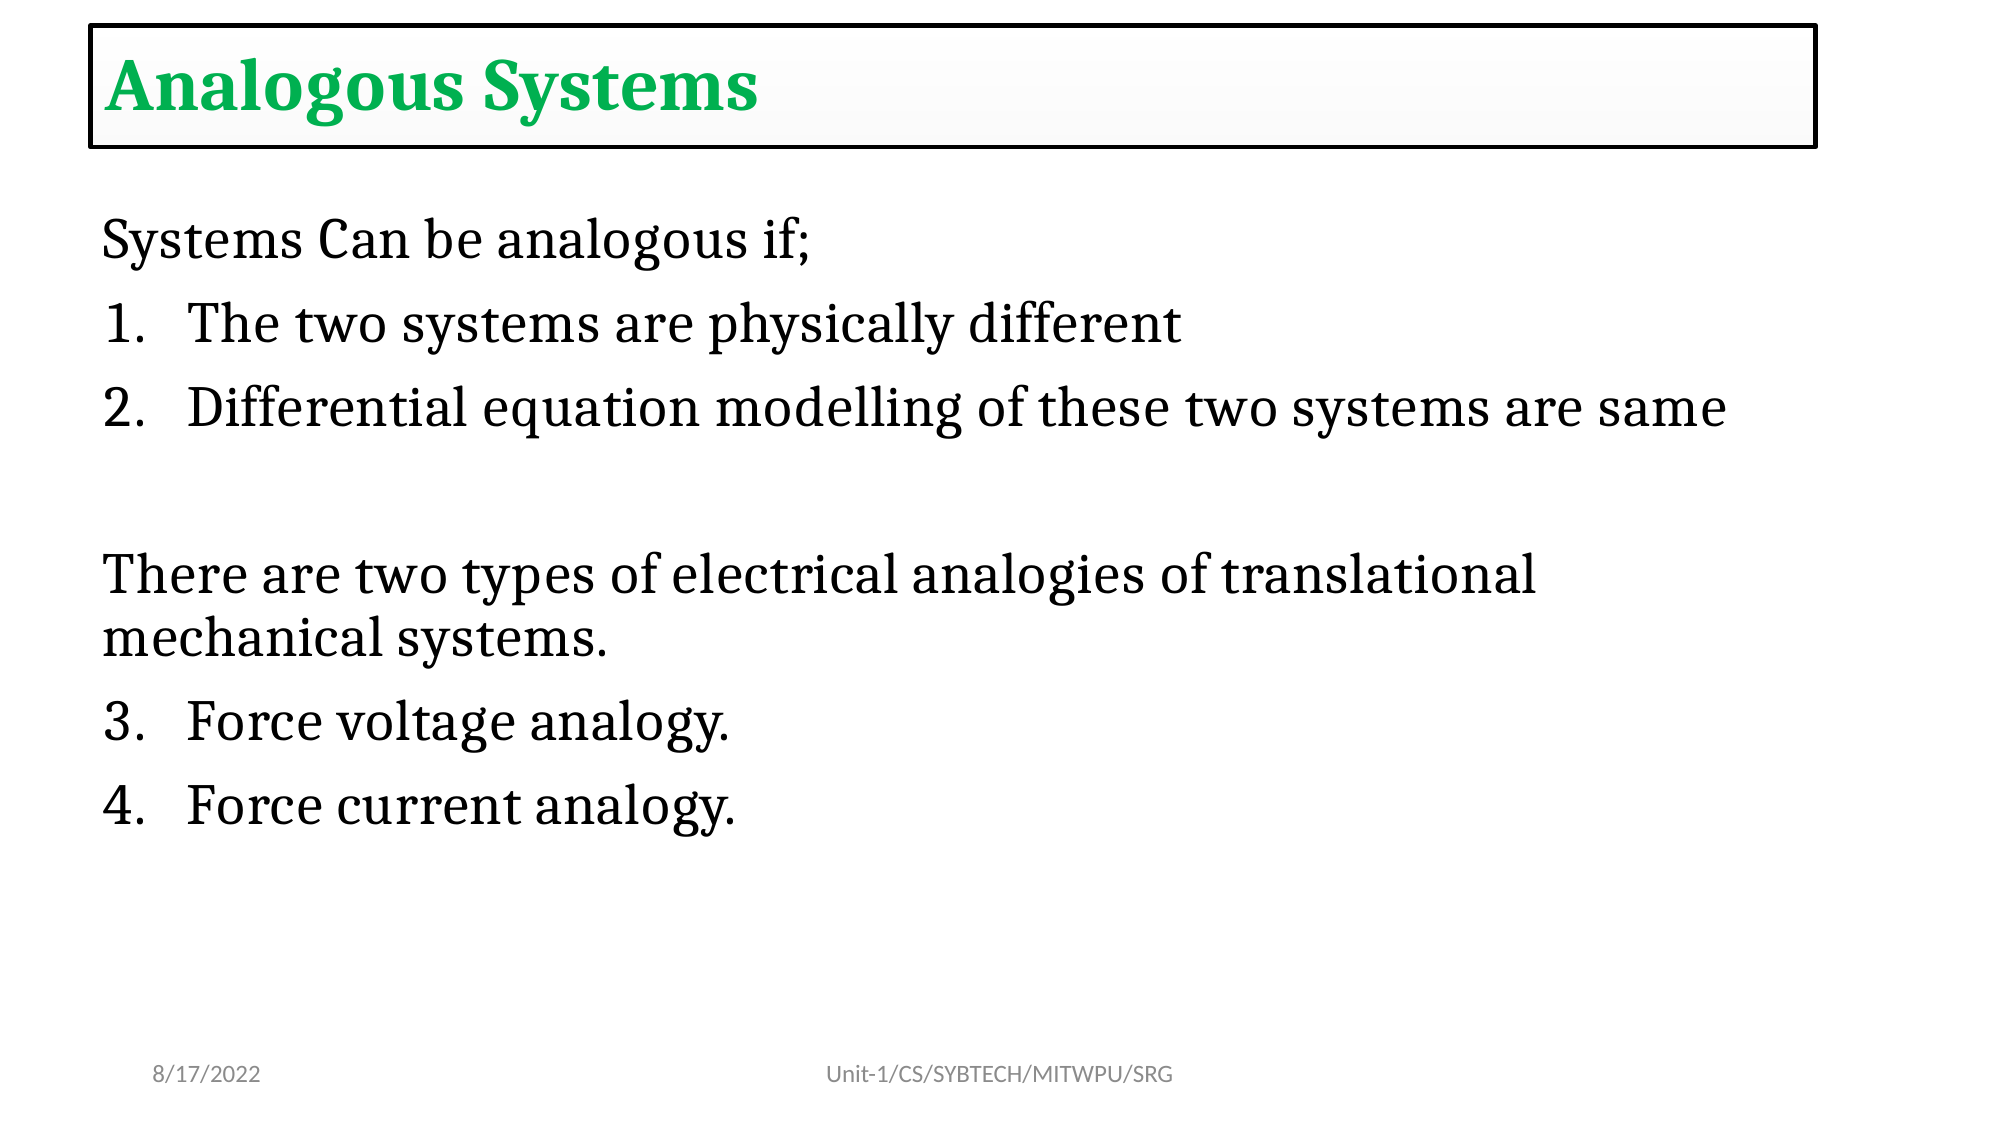

Analogous Systems
Systems Can be analogous if;
The two systems are physically different
Differential equation modelling of these two systems are same

There are two types of electrical analogies of translational mechanical systems.
Force voltage analogy.
Force current analogy.

8/17/2022
Unit-1/CS/SYBTECH/MITWPU/SRG